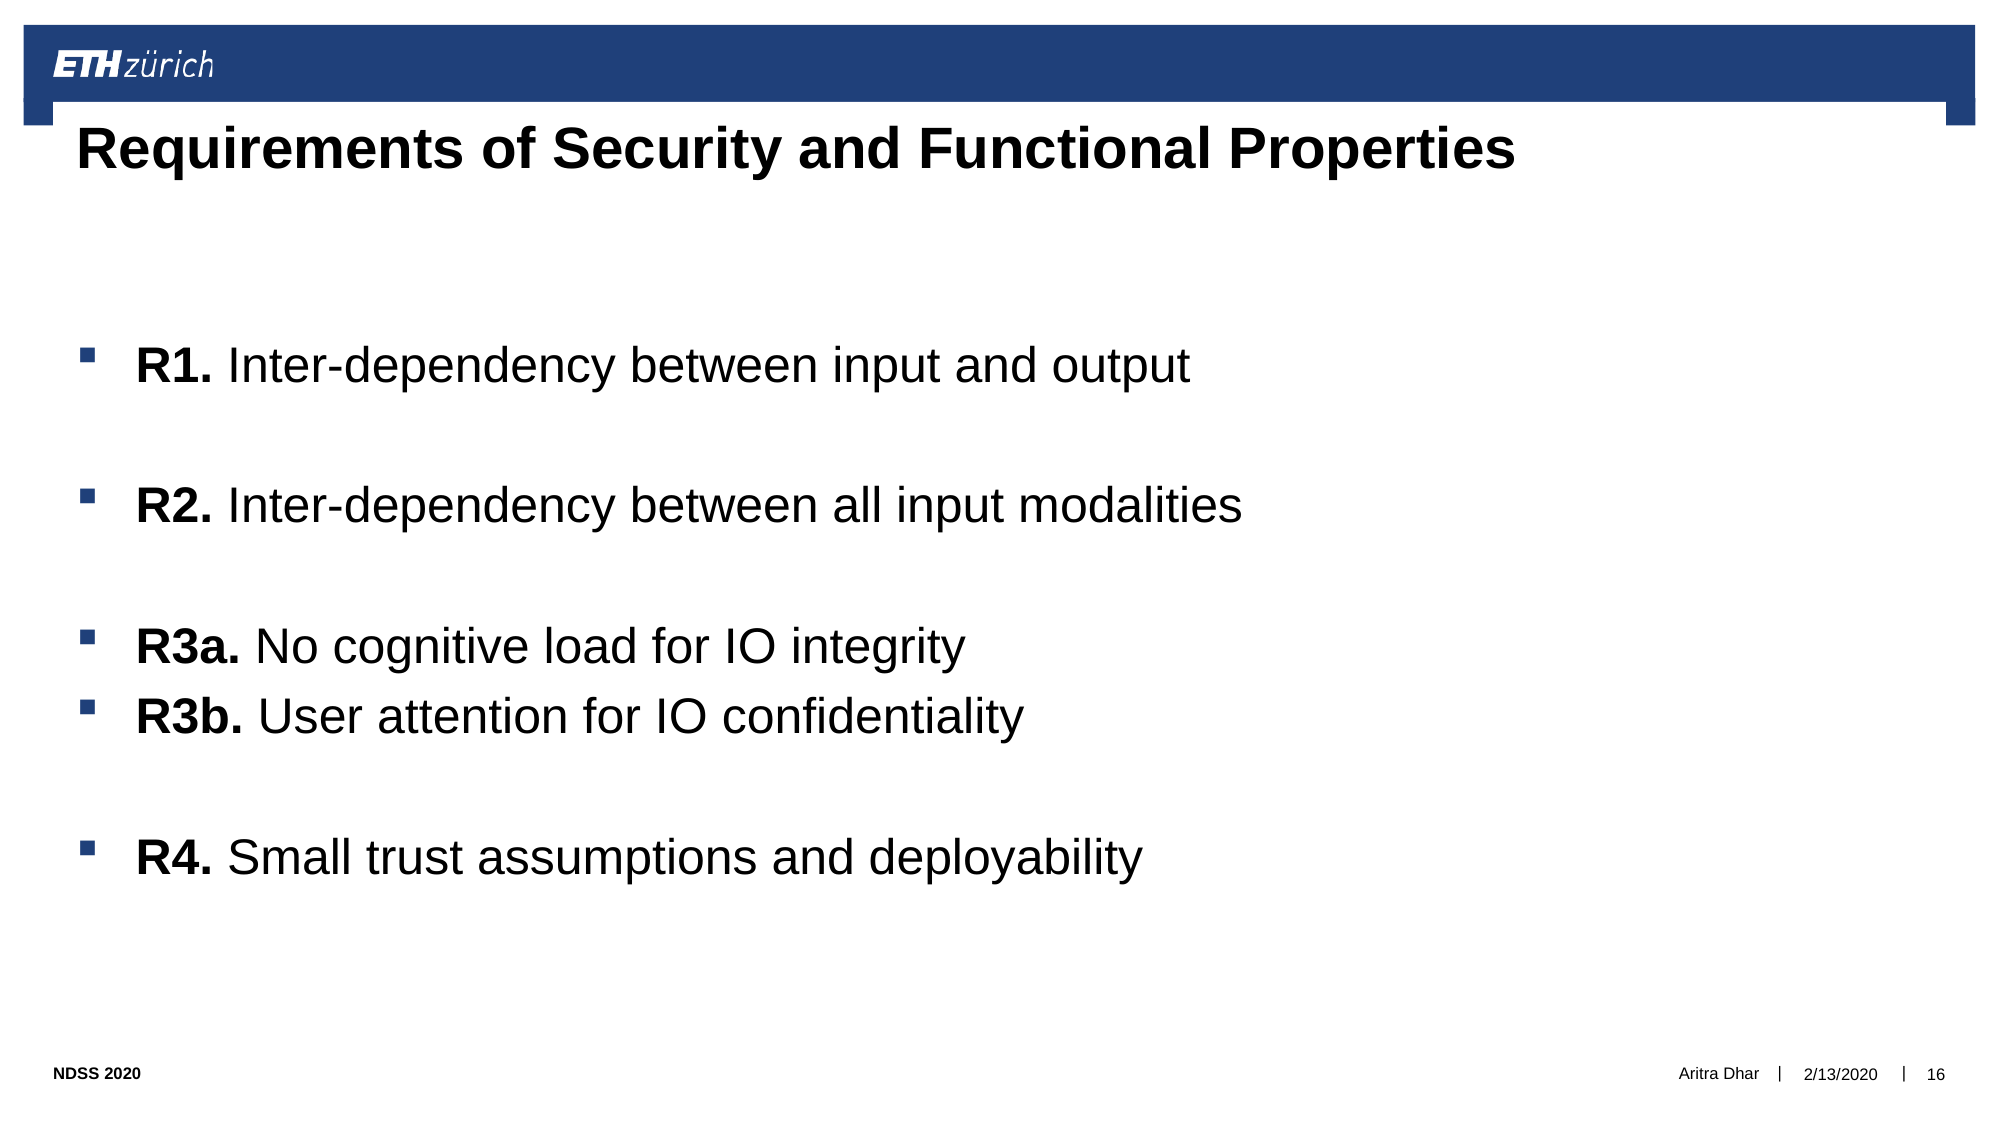

# Requirements of Security and Functional Properties
R1. Inter-dependency between input and output

R2. Inter-dependency between all input modalities

R3a. No cognitive load for IO integrity
R3b. User attention for IO confidentiality

R4. Small trust assumptions and deployability
Aritra Dhar
2/13/2020
16